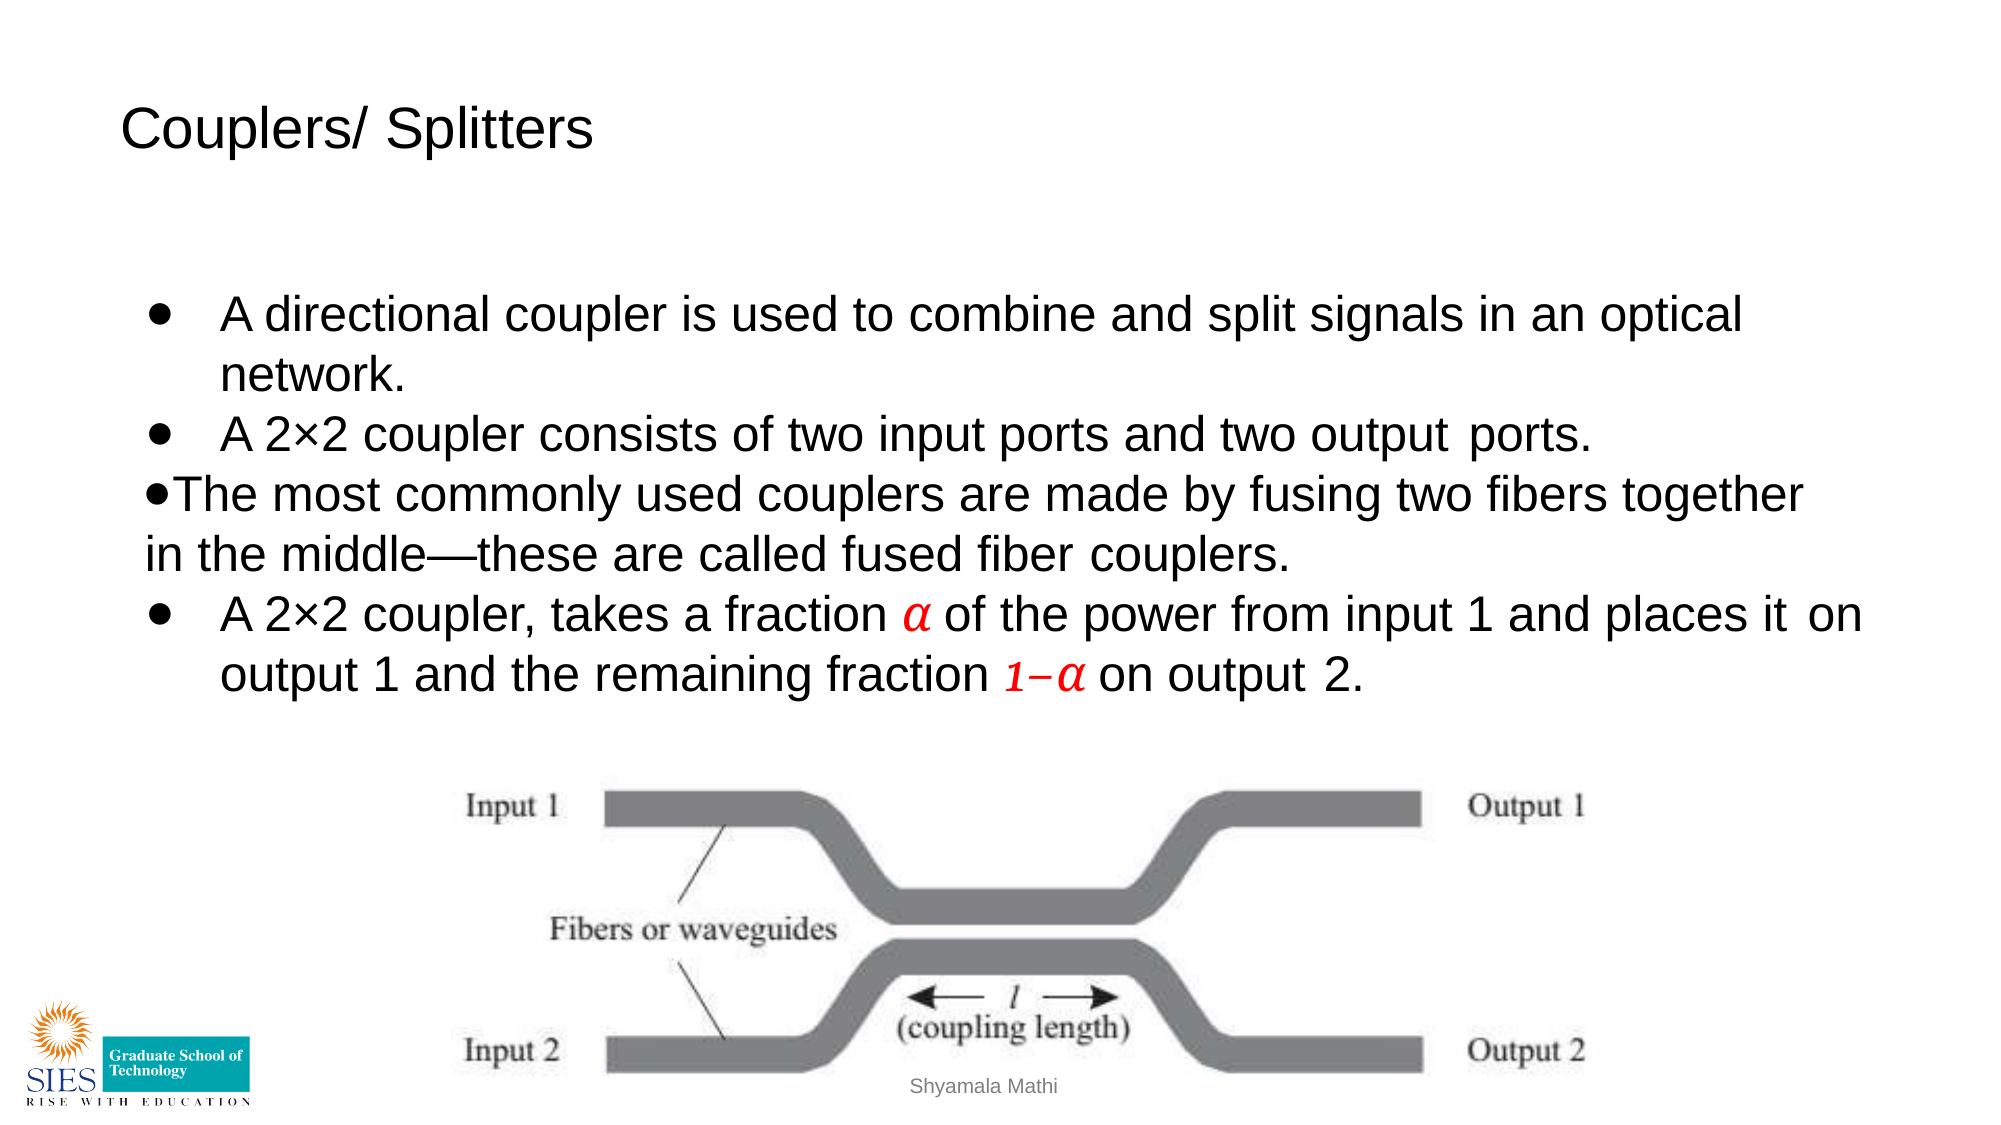

# Couplers/ Splitters
A directional coupler is used to combine and split signals in an optical  network.
A 2×2 coupler consists of two input ports and two output ports.
The most commonly used couplers are made by fusing two fibers together  in the middle—these are called fused fiber couplers.
A 2×2 coupler, takes a fraction α of the power from input 1 and places it on
output 1 and the remaining fraction 1−α on output 2.